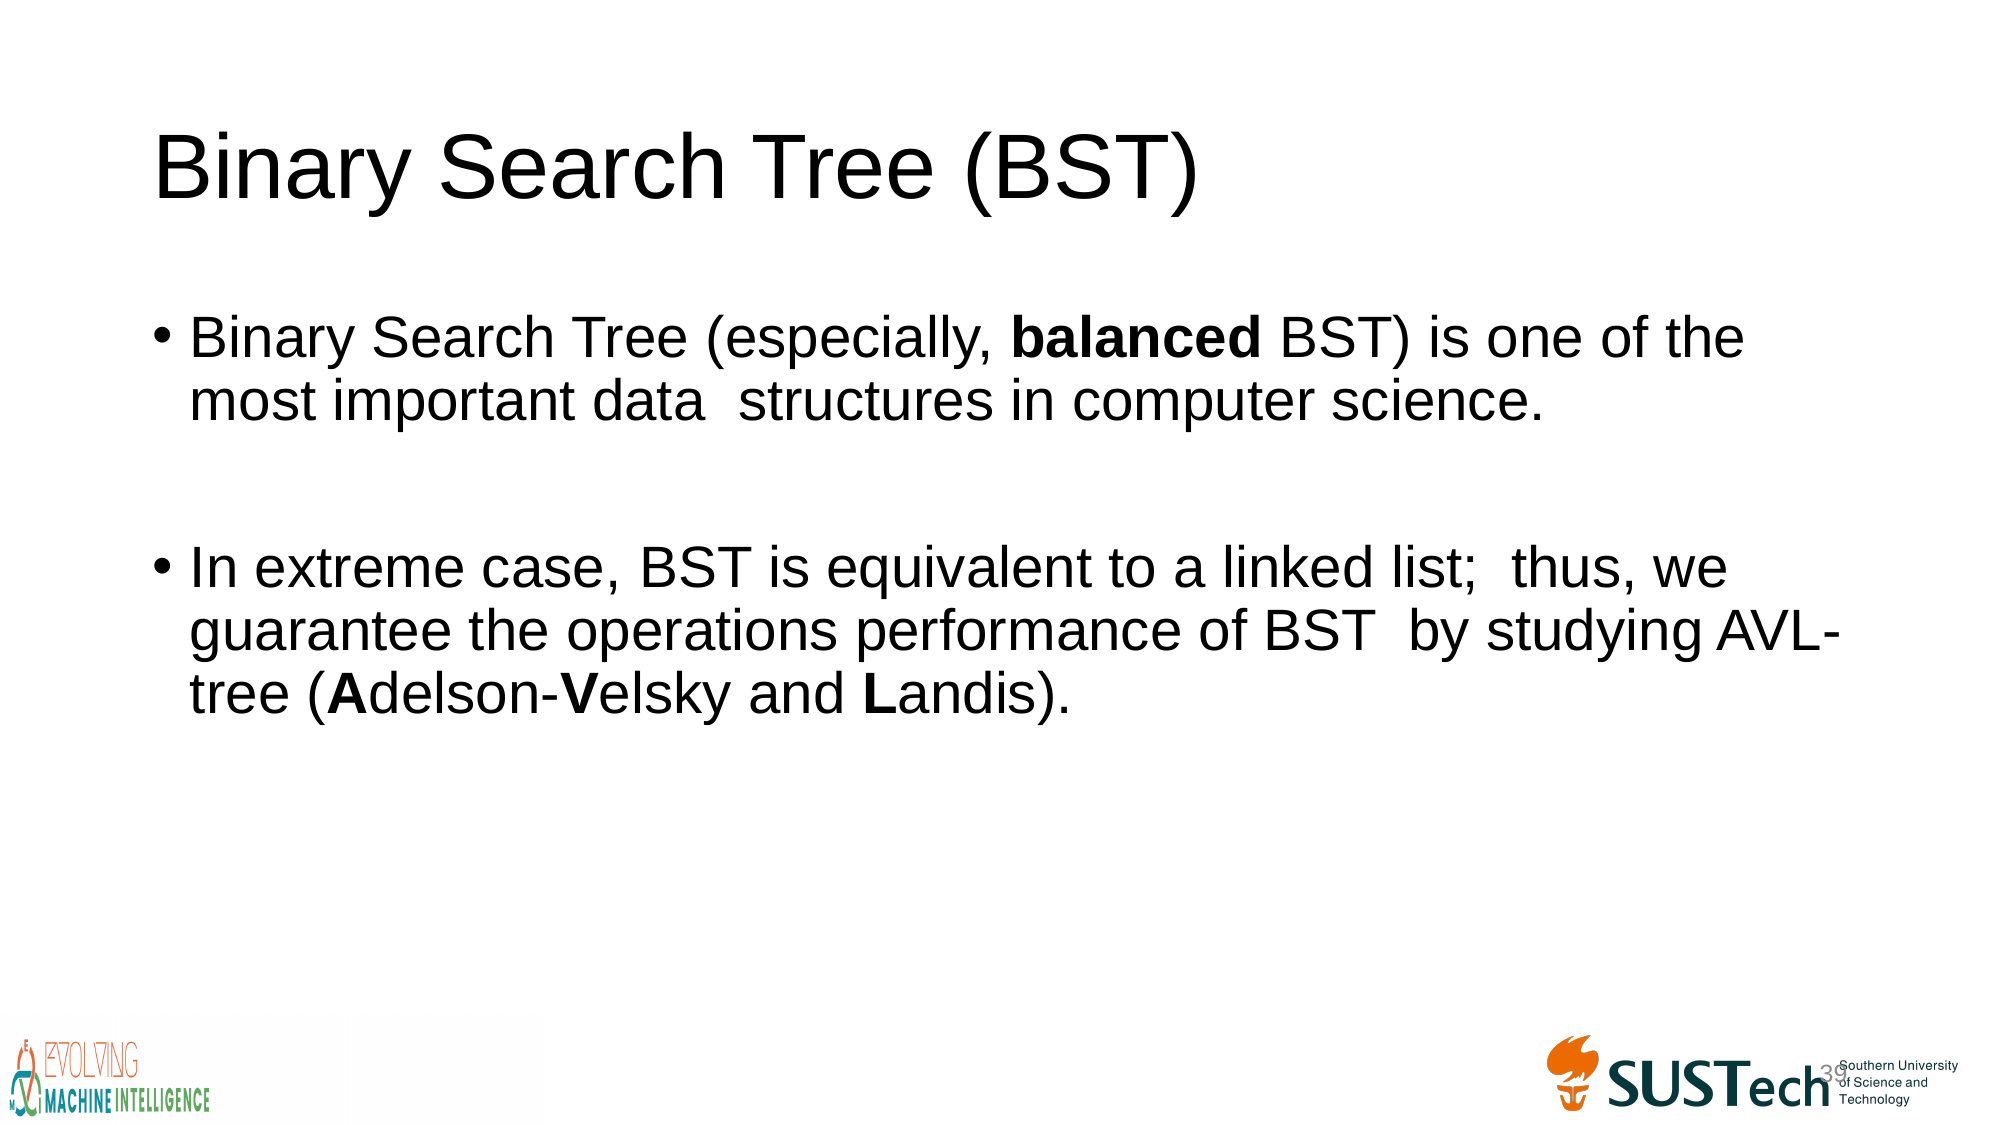

# Binary Search Tree (BST)
Binary Search Tree (especially, balanced BST) is one of the most important data  structures in computer science.

In extreme case,	BST is equivalent to a linked list;  thus, we guarantee the operations performance of BST  by studying AVL-tree (Adelson-Velsky and Landis).

39